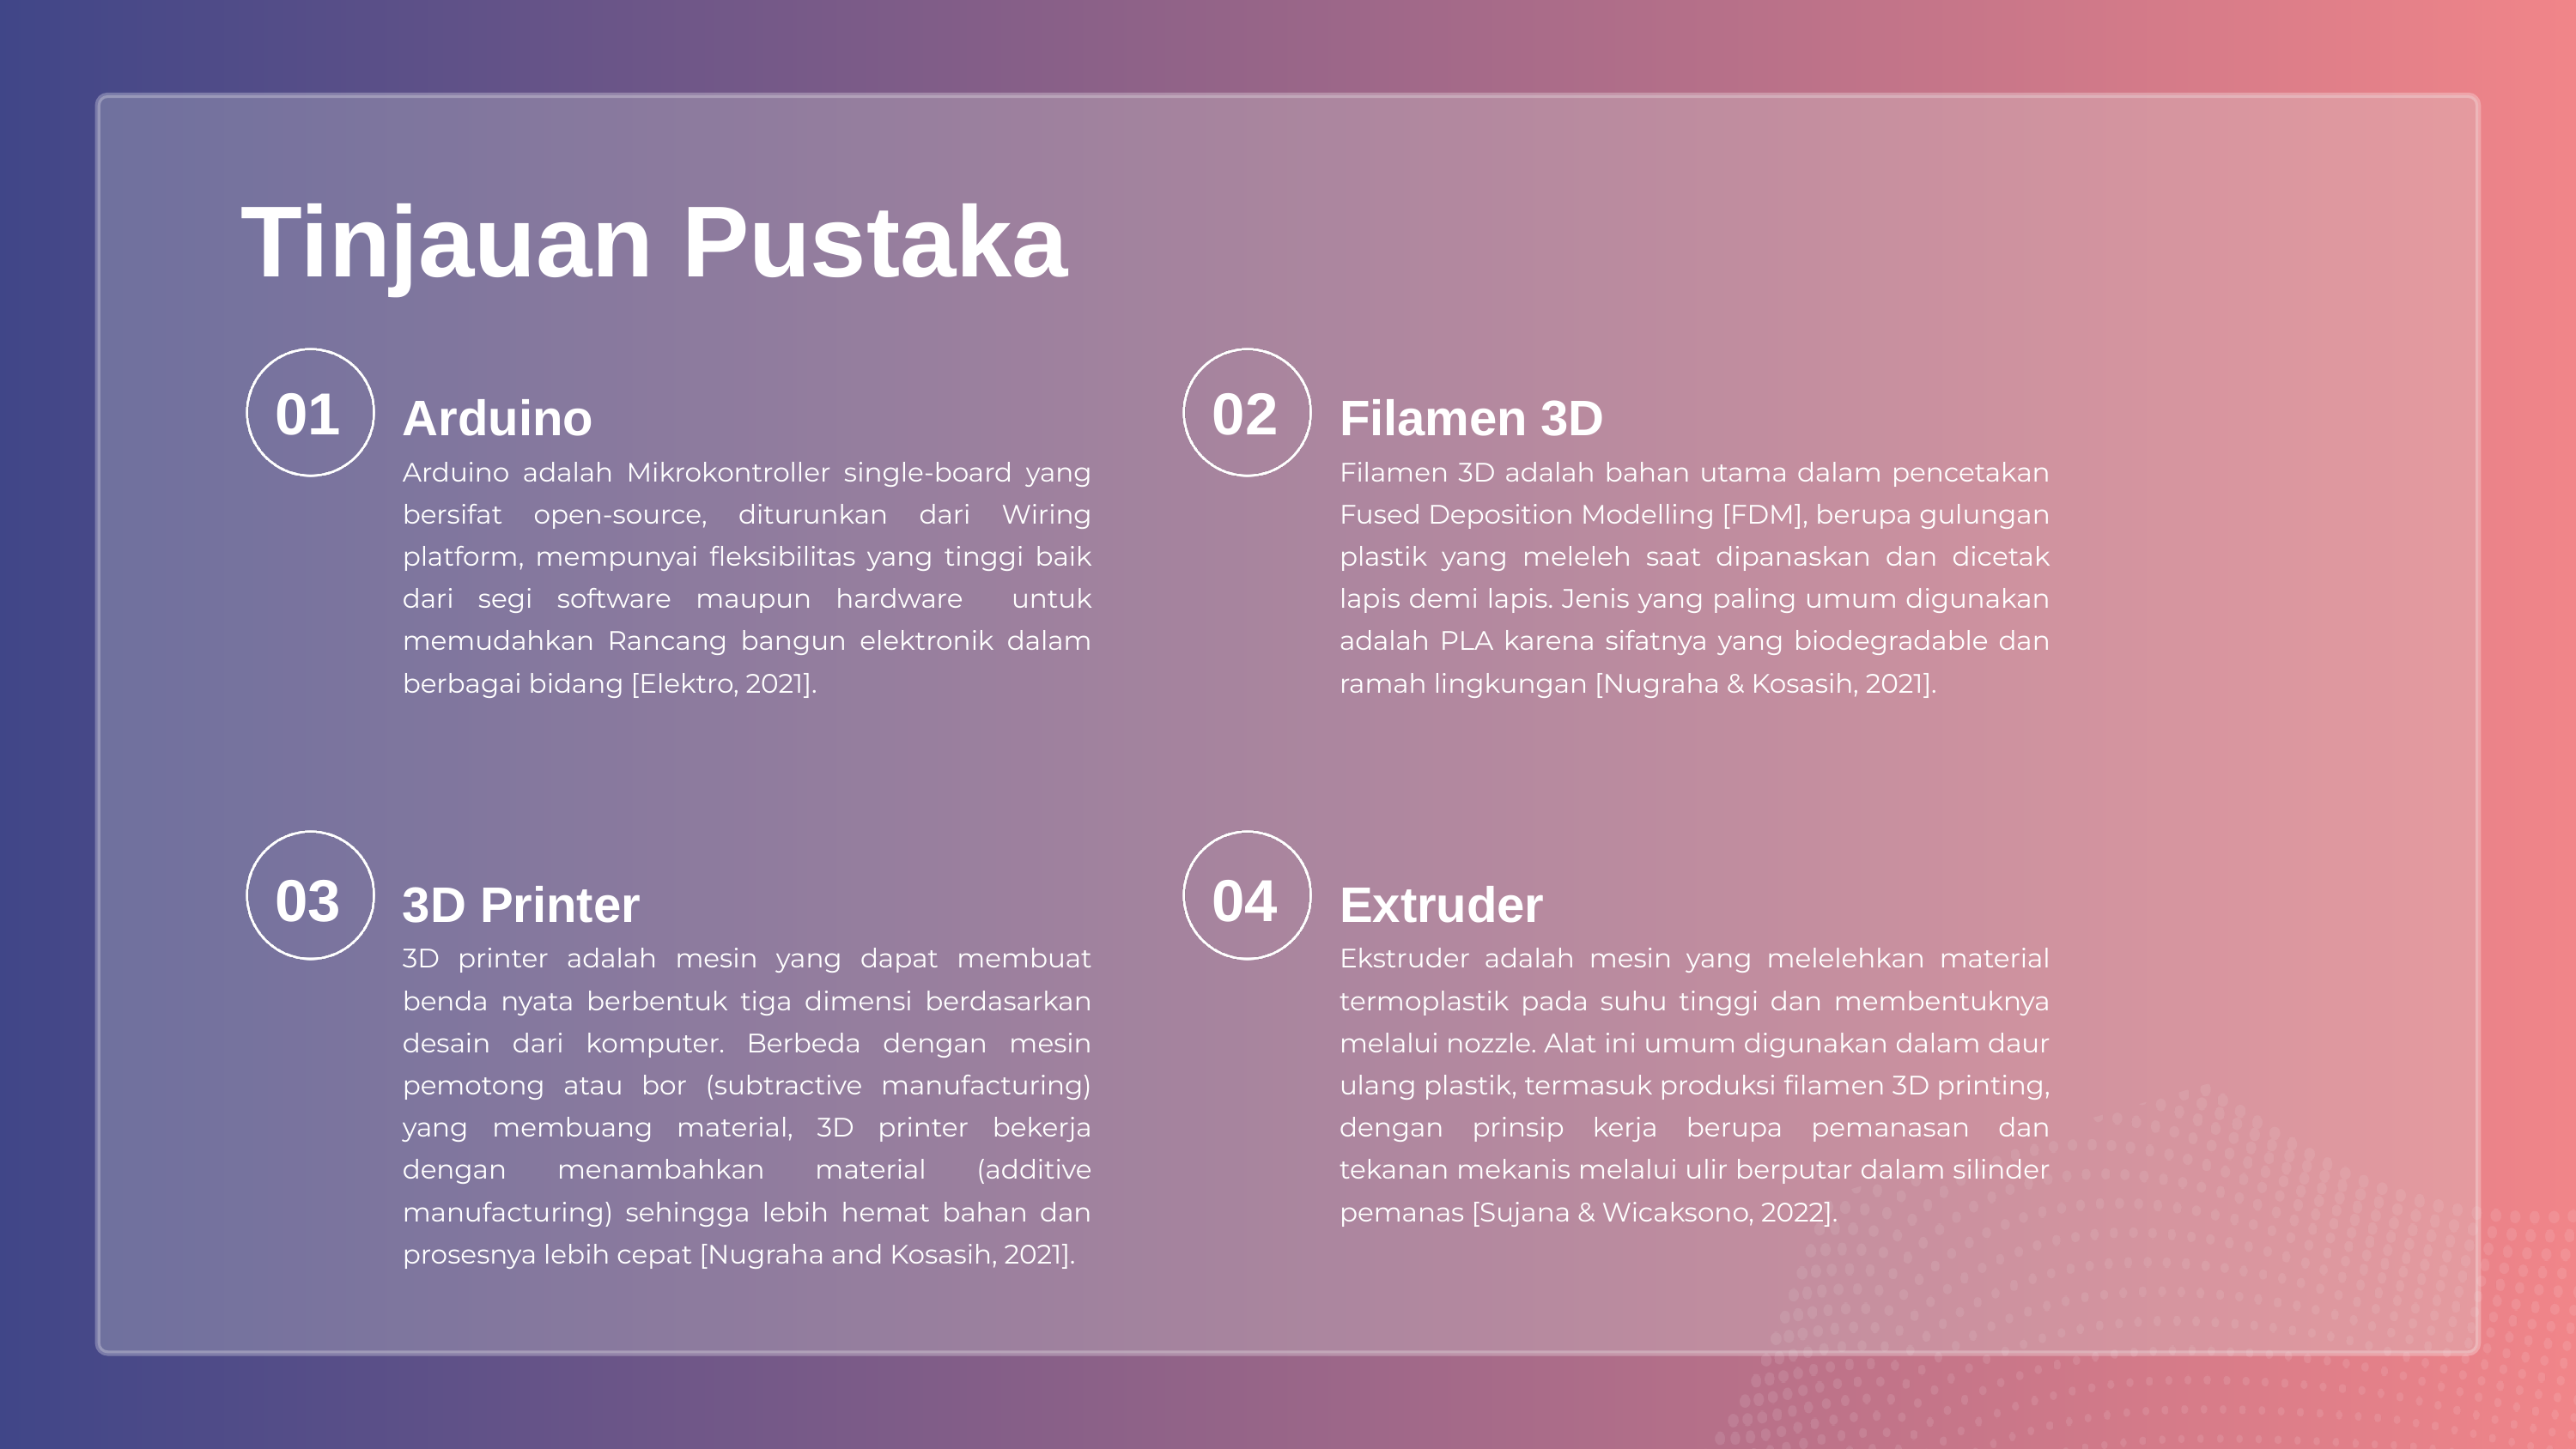

Tinjauan Pustaka

01
02
Arduino
Filamen 3D
Arduino adalah Mikrokontroller single-board yang bersifat open-source, diturunkan dari Wiring platform, mempunyai fleksibilitas yang tinggi baik dari segi software maupun hardware  untuk memudahkan Rancang bangun elektronik dalam berbagai bidang [Elektro, 2021].
Filamen 3D adalah bahan utama dalam pencetakan Fused Deposition Modelling [FDM], berupa gulungan plastik yang meleleh saat dipanaskan dan dicetak lapis demi lapis. Jenis yang paling umum digunakan adalah PLA karena sifatnya yang biodegradable dan ramah lingkungan [Nugraha & Kosasih, 2021].

03
04
3D Printer
Extruder
3D printer adalah mesin yang dapat membuat benda nyata berbentuk tiga dimensi berdasarkan desain dari komputer. Berbeda dengan mesin pemotong atau bor (subtractive manufacturing) yang membuang material, 3D printer bekerja dengan menambahkan material (additive manufacturing) sehingga lebih hemat bahan dan prosesnya lebih cepat [Nugraha and Kosasih, 2021].
Ekstruder adalah mesin yang melelehkan material termoplastik pada suhu tinggi dan membentuknya melalui nozzle. Alat ini umum digunakan dalam daur ulang plastik, termasuk produksi filamen 3D printing, dengan prinsip kerja berupa pemanasan dan tekanan mekanis melalui ulir berputar dalam silinder pemanas [Sujana & Wicaksono, 2022].